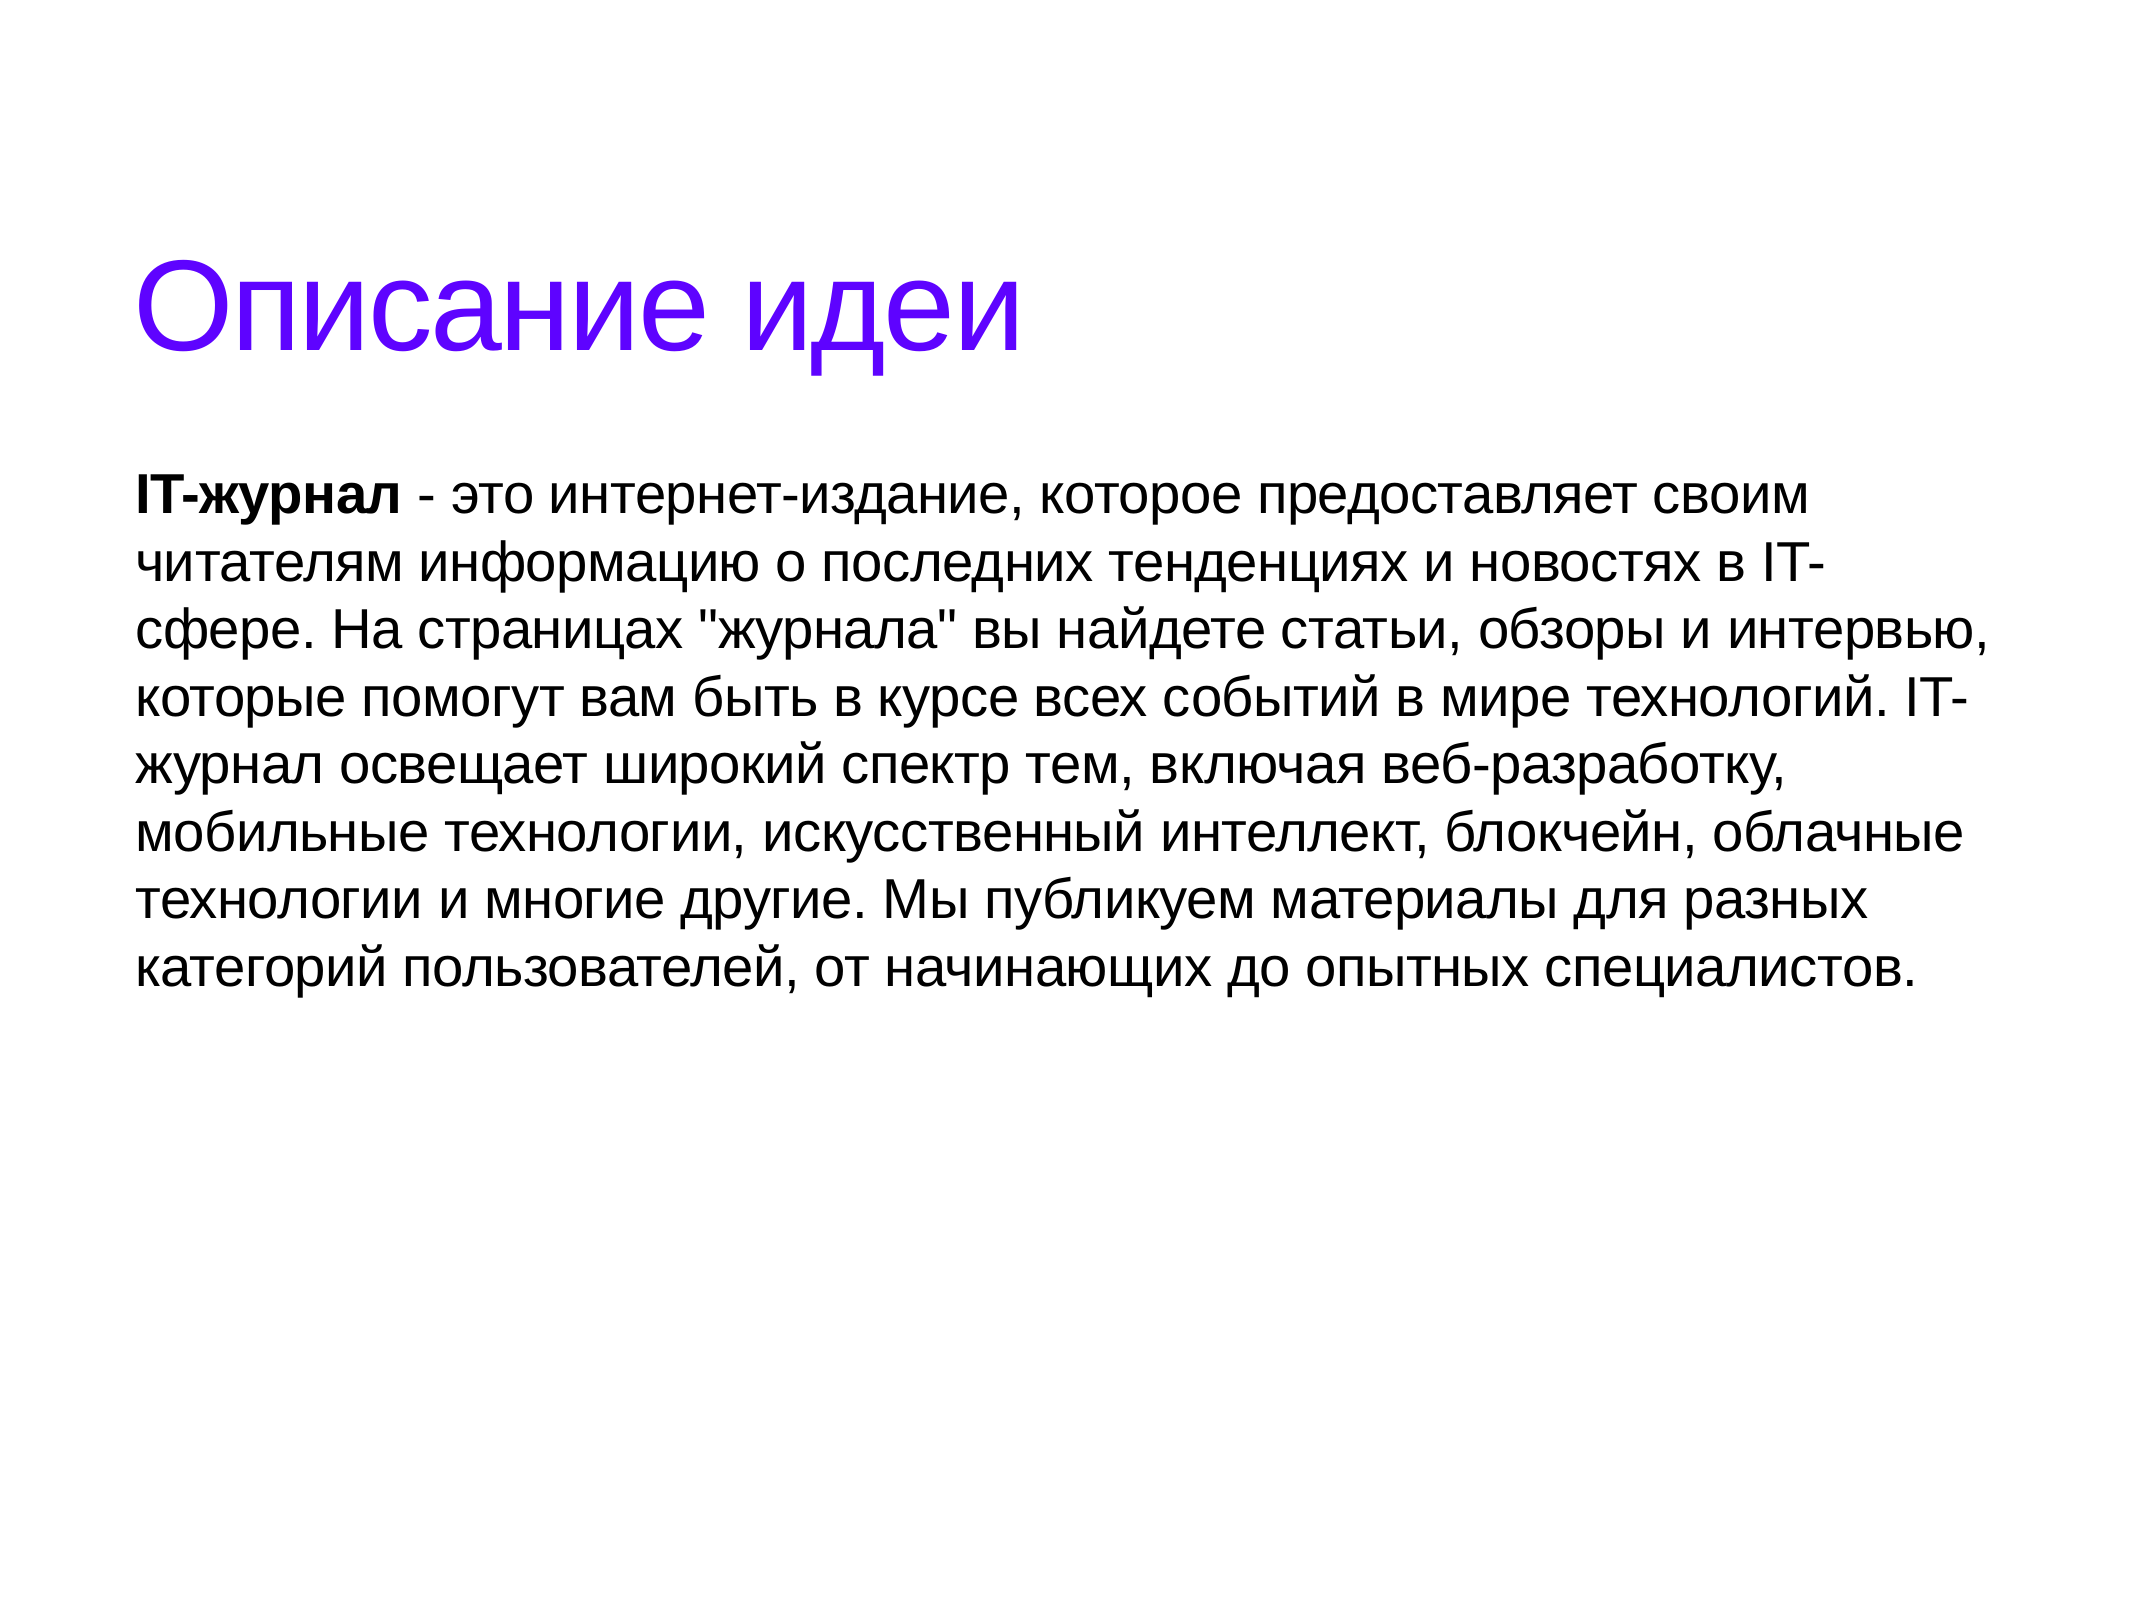

# Описание идеи
IT-журнал - это интернет-издание, которое предоставляет своим читателям информацию о последних тенденциях и новостях в IT-сфере. На страницах "журнала" вы найдете статьи, обзоры и интервью, которые помогут вам быть в курсе всех событий в мире технологий. IT-журнал освещает широкий спектр тем, включая веб-разработку, мобильные технологии, искусственный интеллект, блокчейн, облачные технологии и многие другие. Мы публикуем материалы для разных категорий пользователей, от начинающих до опытных специалистов.